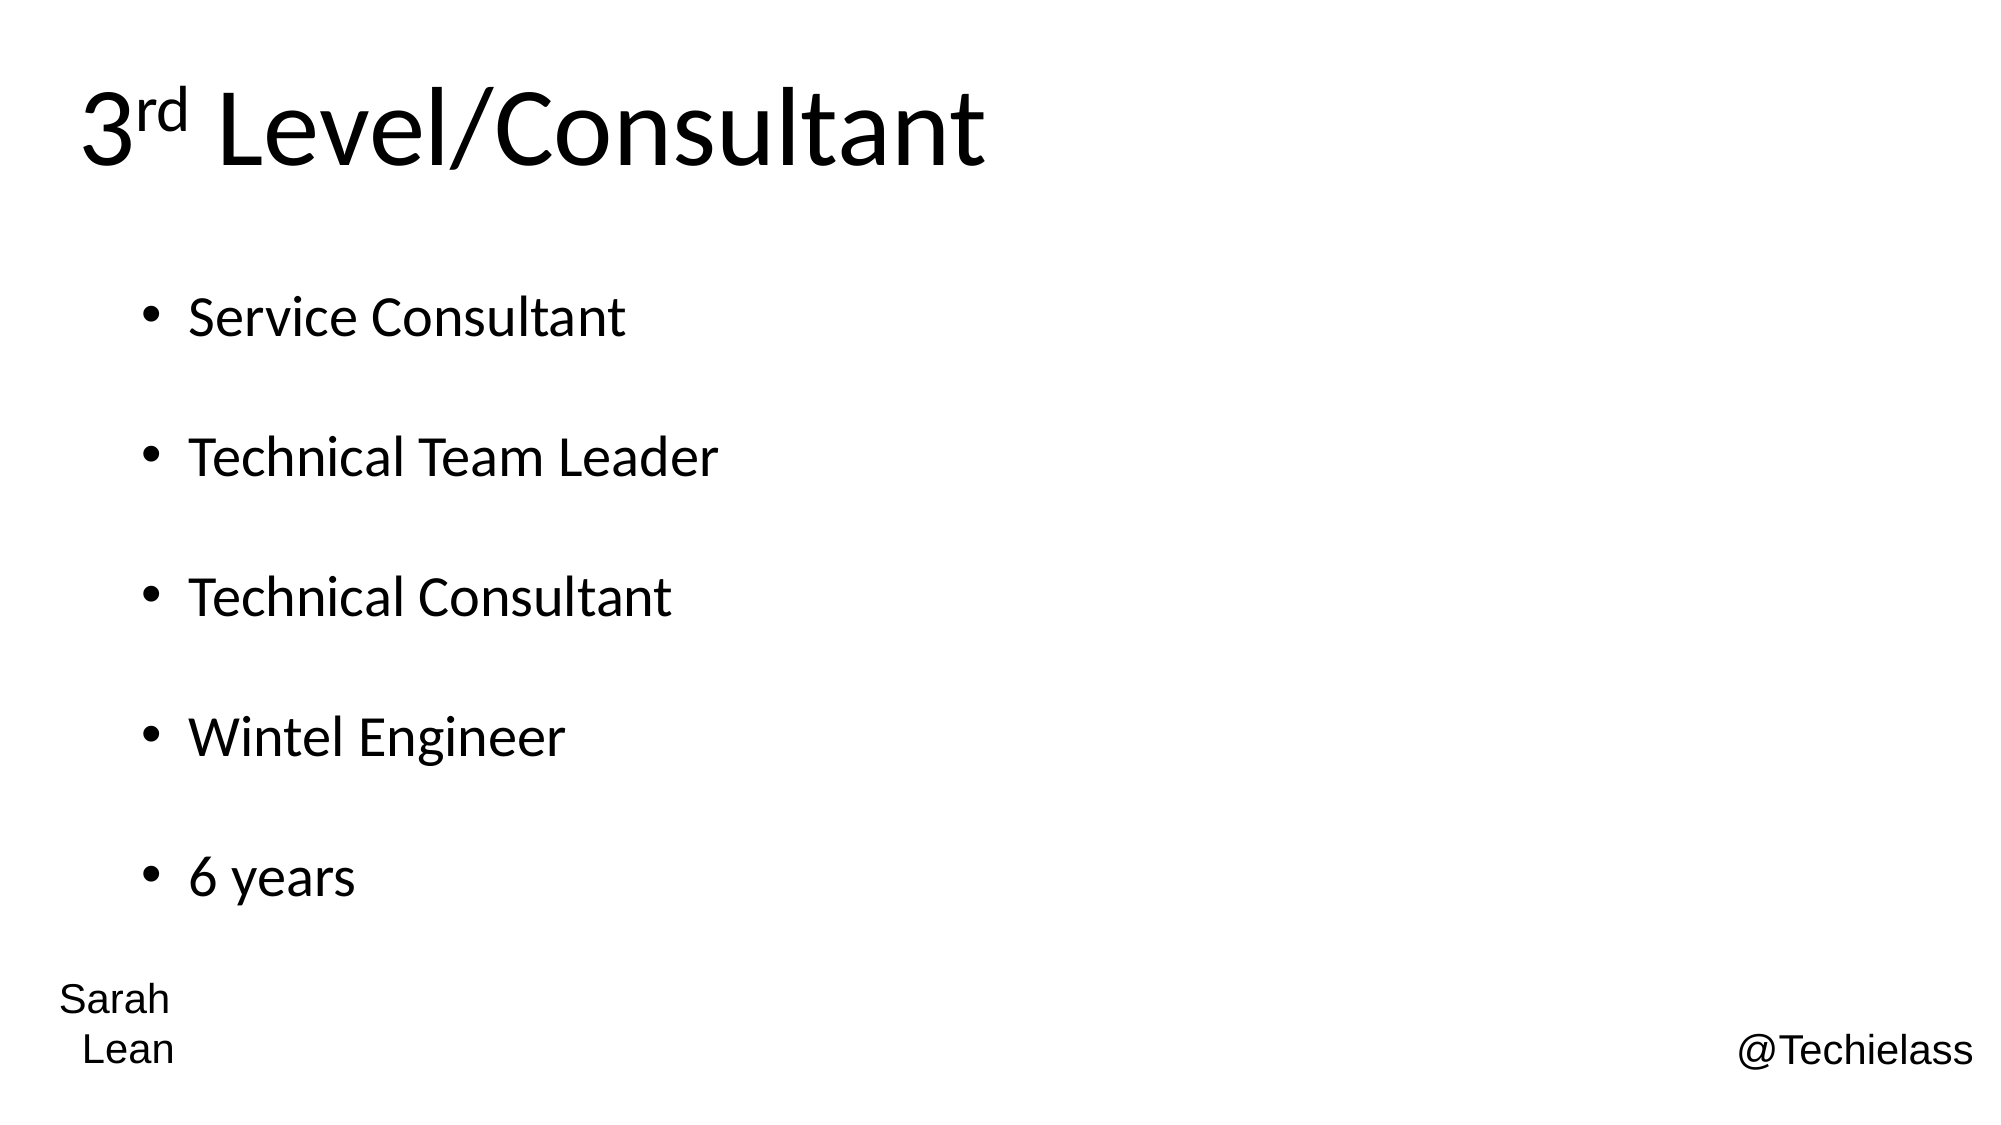

3rd Level/Consultant
Service Consultant

Technical Team Leader

Technical Consultant

Wintel Engineer

6 years
Sarah
  Lean
@Techielass